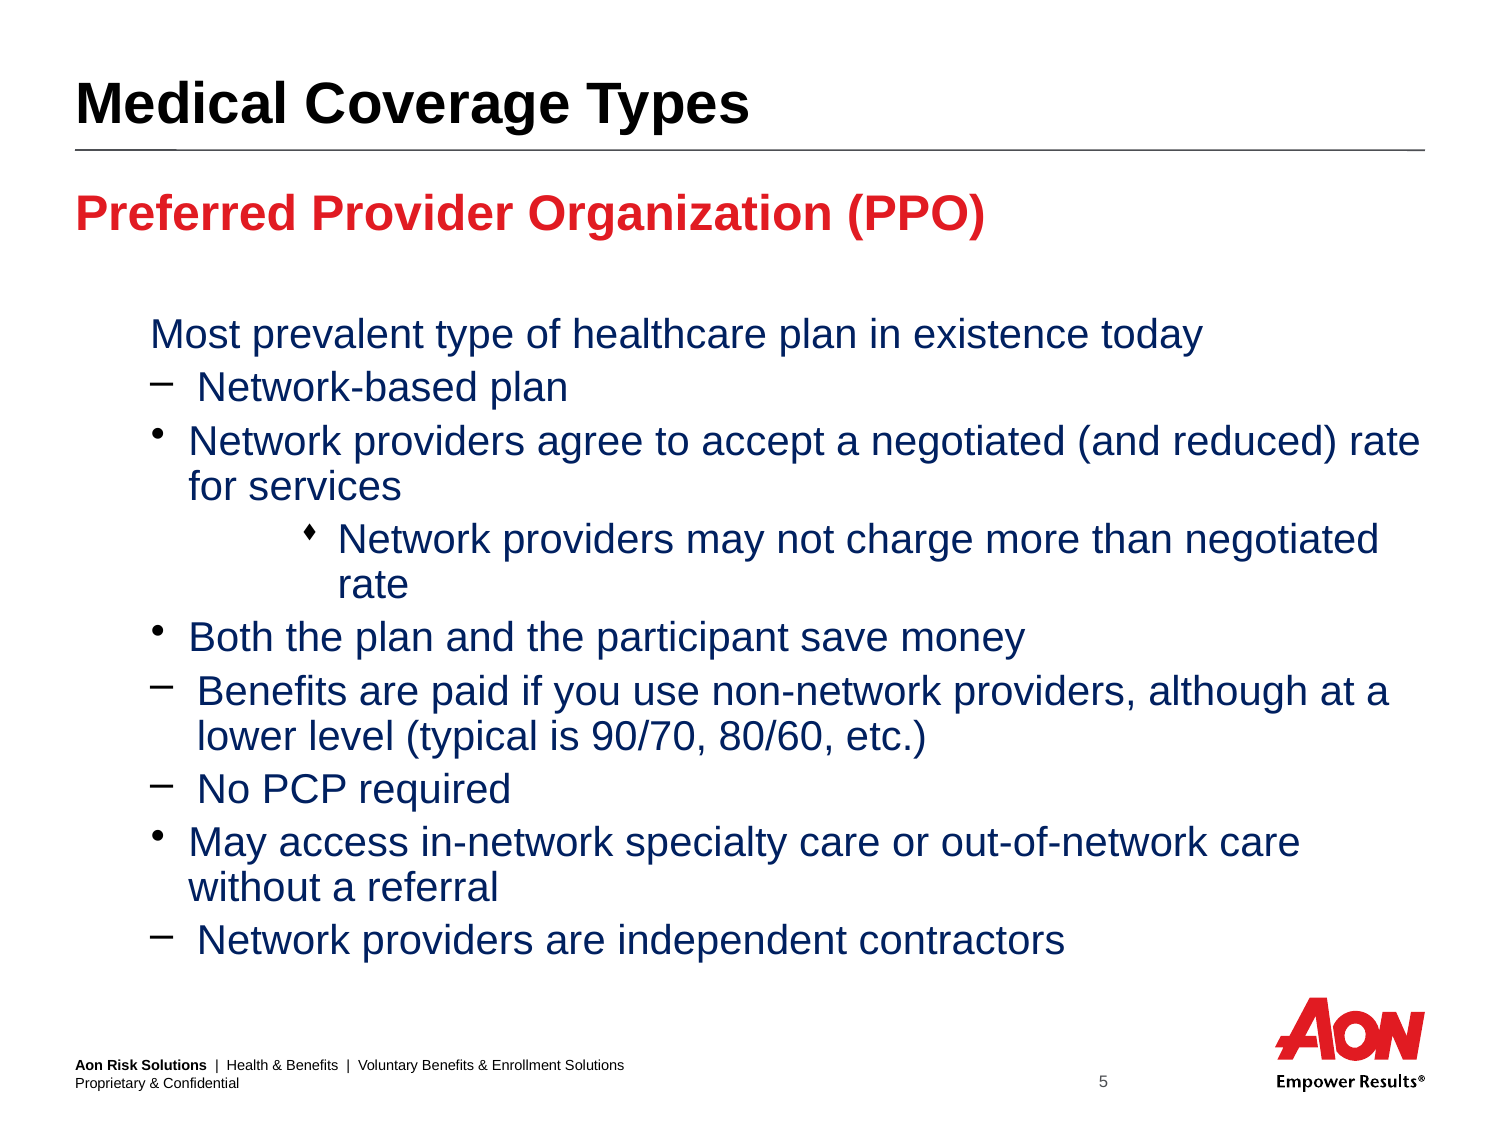

# Medical Coverage Types
Preferred Provider Organization (PPO)

Most prevalent type of healthcare plan in existence today
Network-based plan
Network providers agree to accept a negotiated (and reduced) rate for services
Network providers may not charge more than negotiated rate
Both the plan and the participant save money
Benefits are paid if you use non-network providers, although at a lower level (typical is 90/70, 80/60, etc.)
No PCP required
May access in-network specialty care or out-of-network care without a referral
Network providers are independent contractors